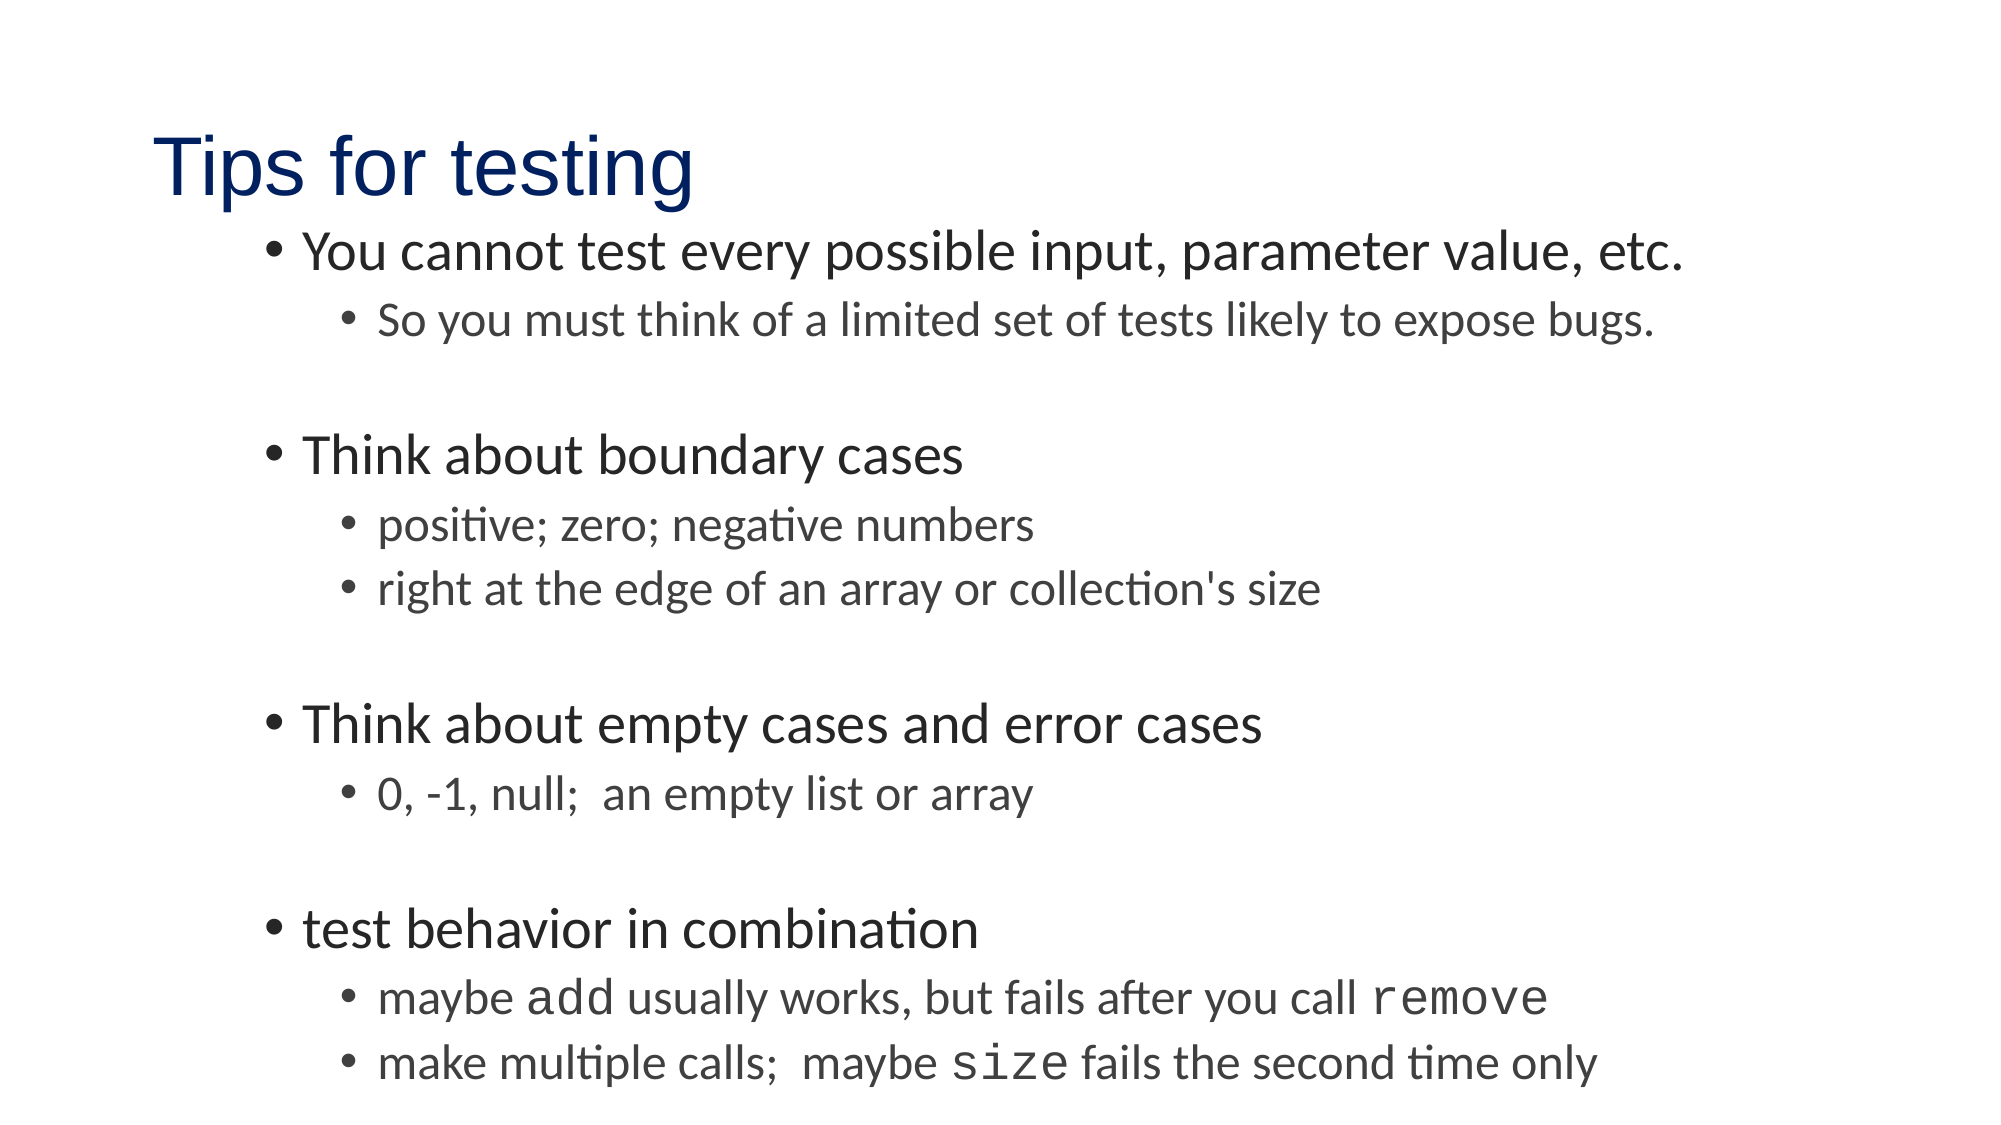

# Tips for testing
You cannot test every possible input, parameter value, etc.
So you must think of a limited set of tests likely to expose bugs.

Think about boundary cases
positive; zero; negative numbers
right at the edge of an array or collection's size

Think about empty cases and error cases
0, -1, null;  an empty list or array

test behavior in combination
maybe add usually works, but fails after you call remove
make multiple calls;  maybe size fails the second time only